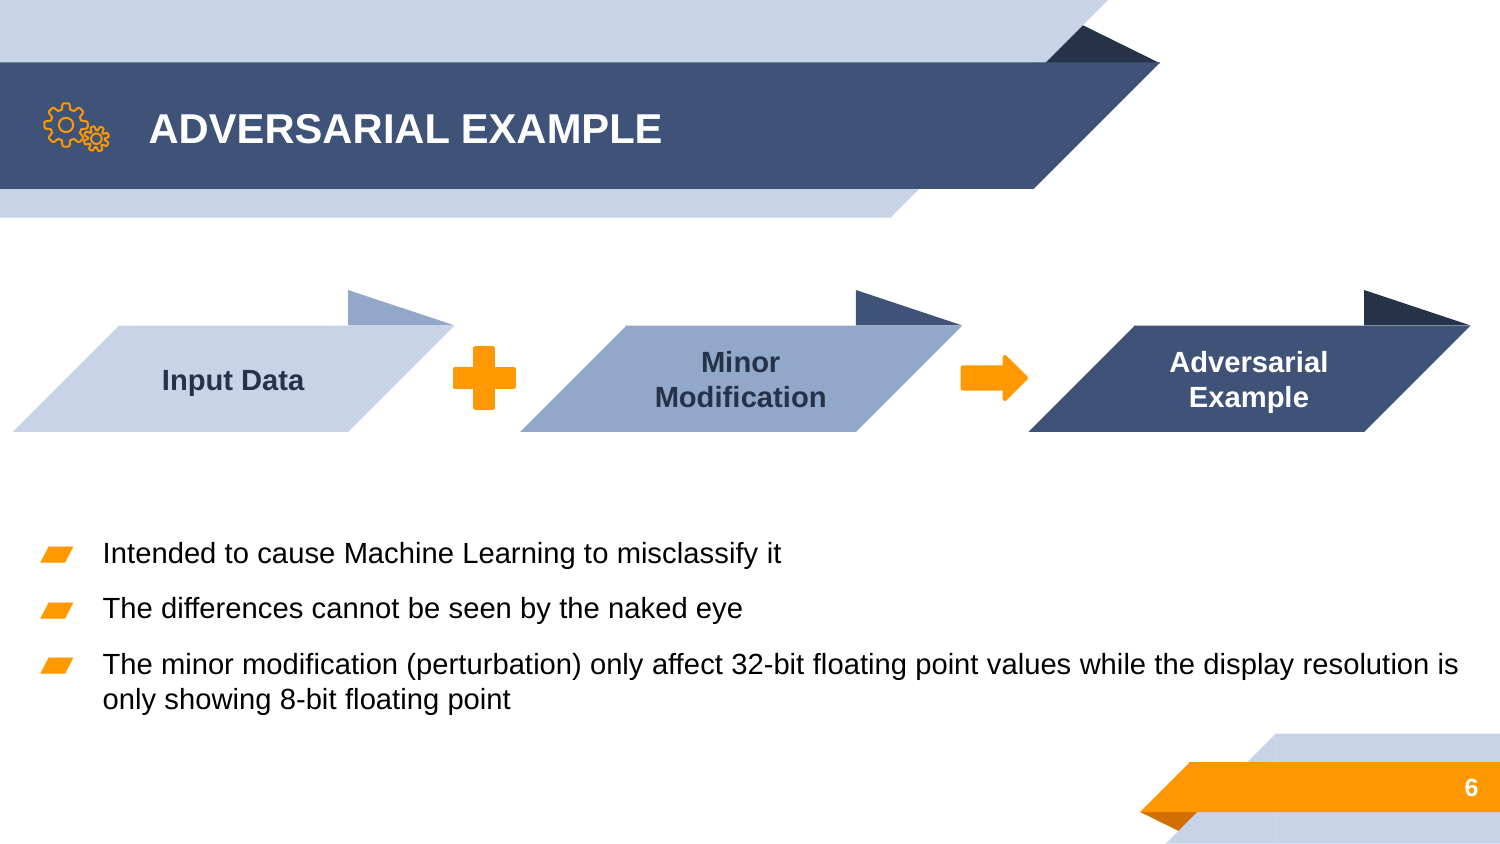

# ADVERSARIAL EXAMPLE

Minor Modification

Adversarial Example

Input Data

Intended to cause Machine Learning to misclassify it
The differences cannot be seen by the naked eye
The minor modification (perturbation) only affect 32-bit floating point values while the display resolution is only showing 8-bit floating point
6